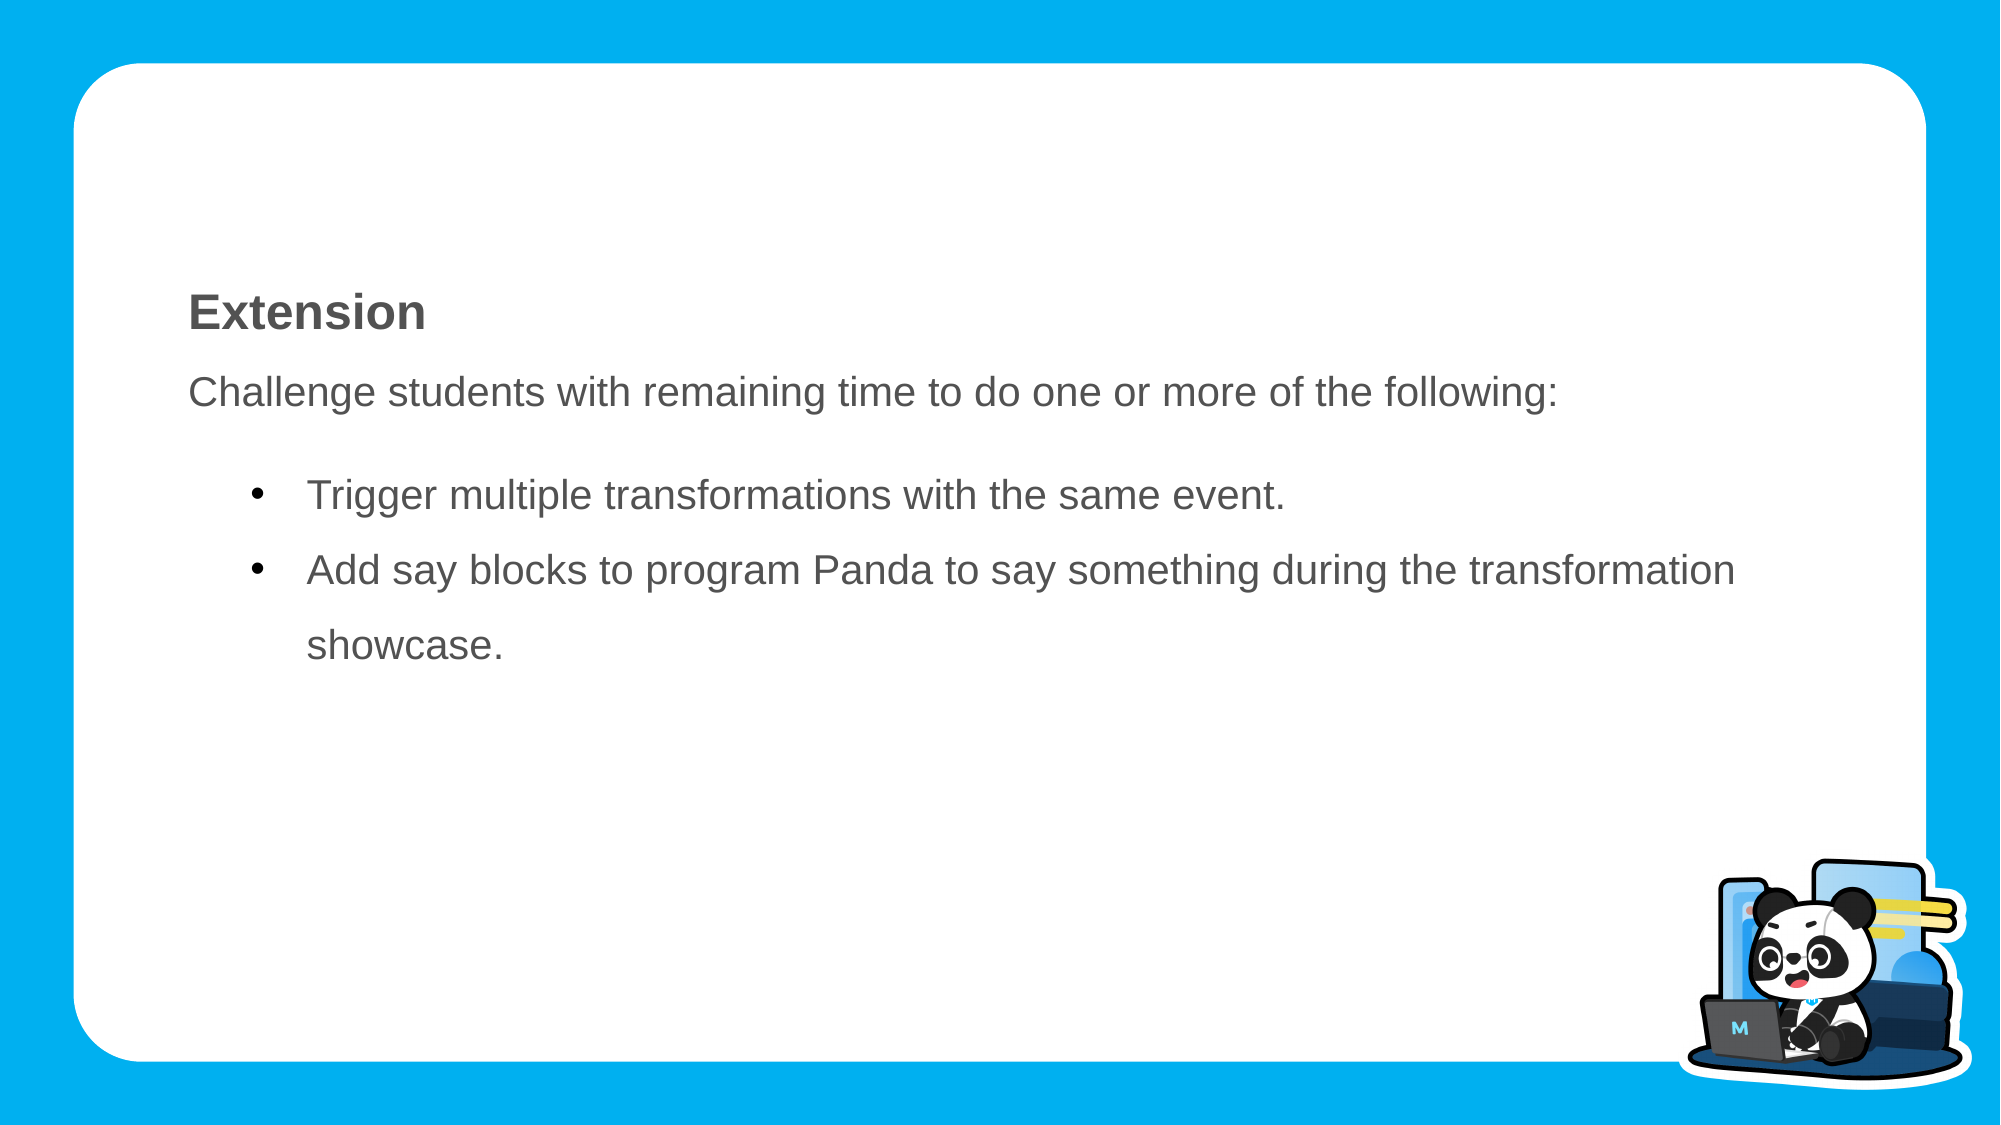

Extension
Challenge students with remaining time to do one or more of the following:
Trigger multiple transformations with the same event.
Add say blocks to program Panda to say something during the transformation showcase.